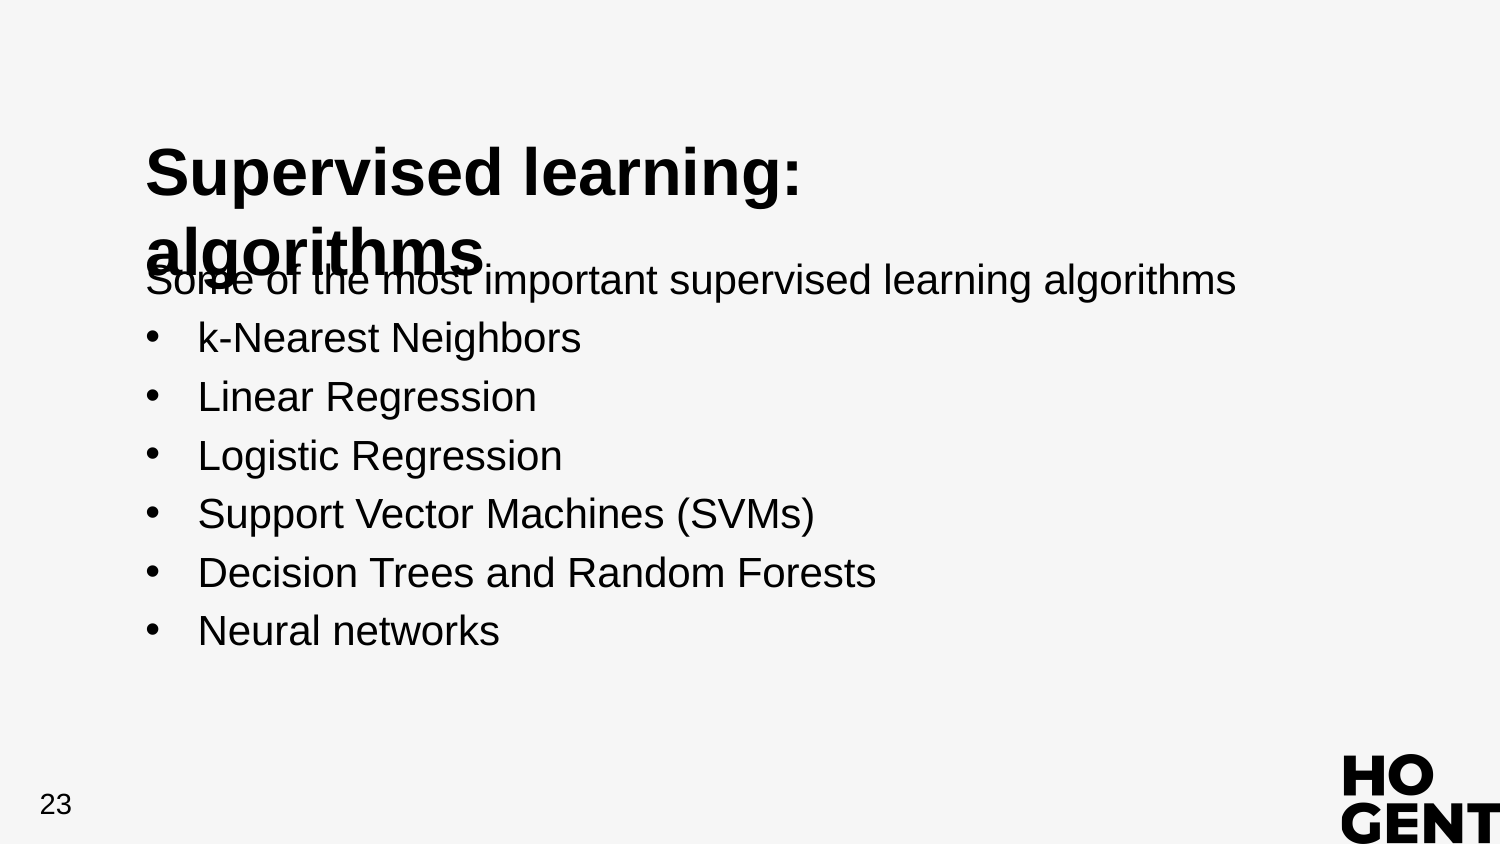

# Supervised learning: algorithms
Some of the most important supervised learning algorithms
k-Nearest Neighbors
Linear Regression
Logistic Regression
Support Vector Machines (SVMs)
Decision Trees and Random Forests
Neural networks